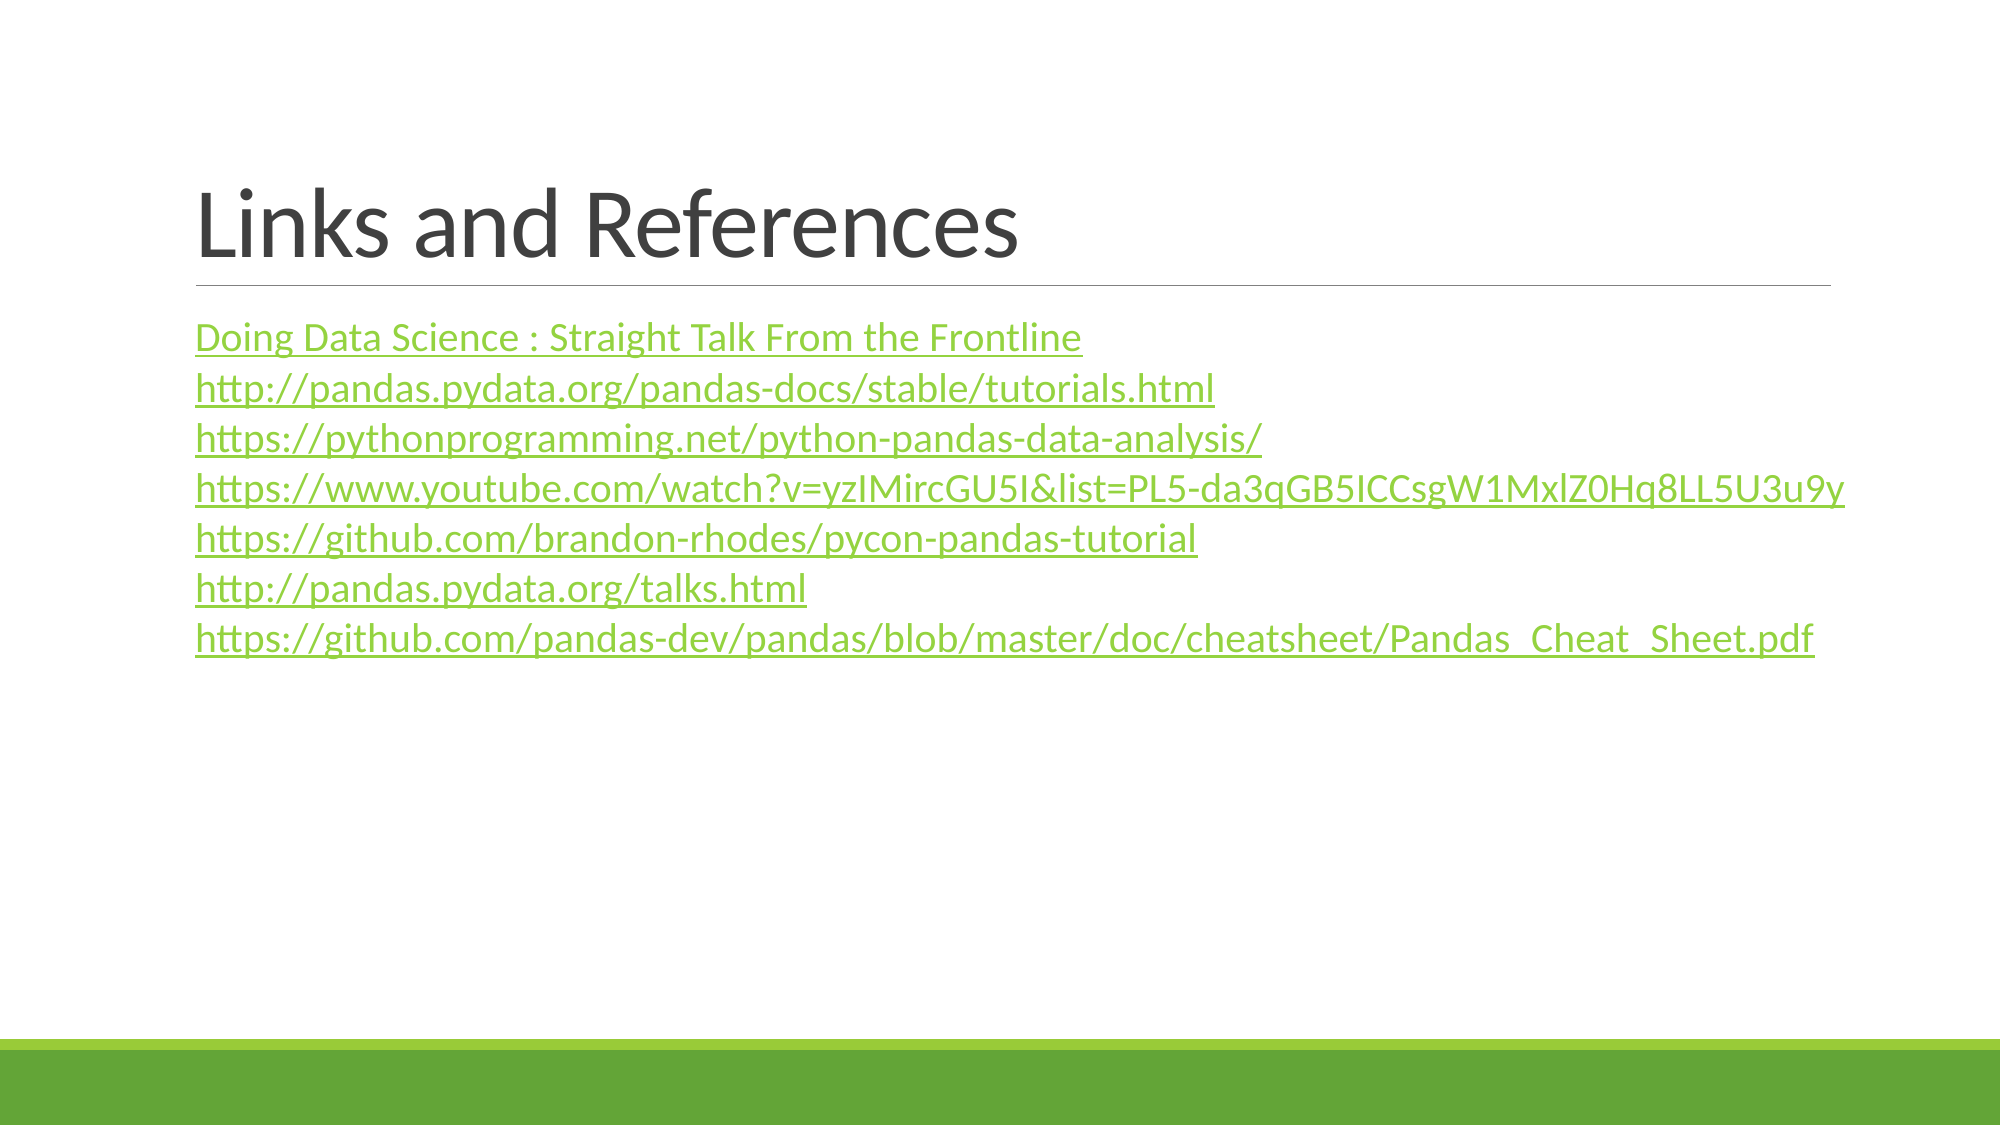

# Links and References
Doing Data Science : Straight Talk From the Frontline
http://pandas.pydata.org/pandas-docs/stable/tutorials.html
https://pythonprogramming.net/python-pandas-data-analysis/
https://www.youtube.com/watch?v=yzIMircGU5I&list=PL5-da3qGB5ICCsgW1MxlZ0Hq8LL5U3u9y
https://github.com/brandon-rhodes/pycon-pandas-tutorial
http://pandas.pydata.org/talks.html
https://github.com/pandas-dev/pandas/blob/master/doc/cheatsheet/Pandas_Cheat_Sheet.pdf